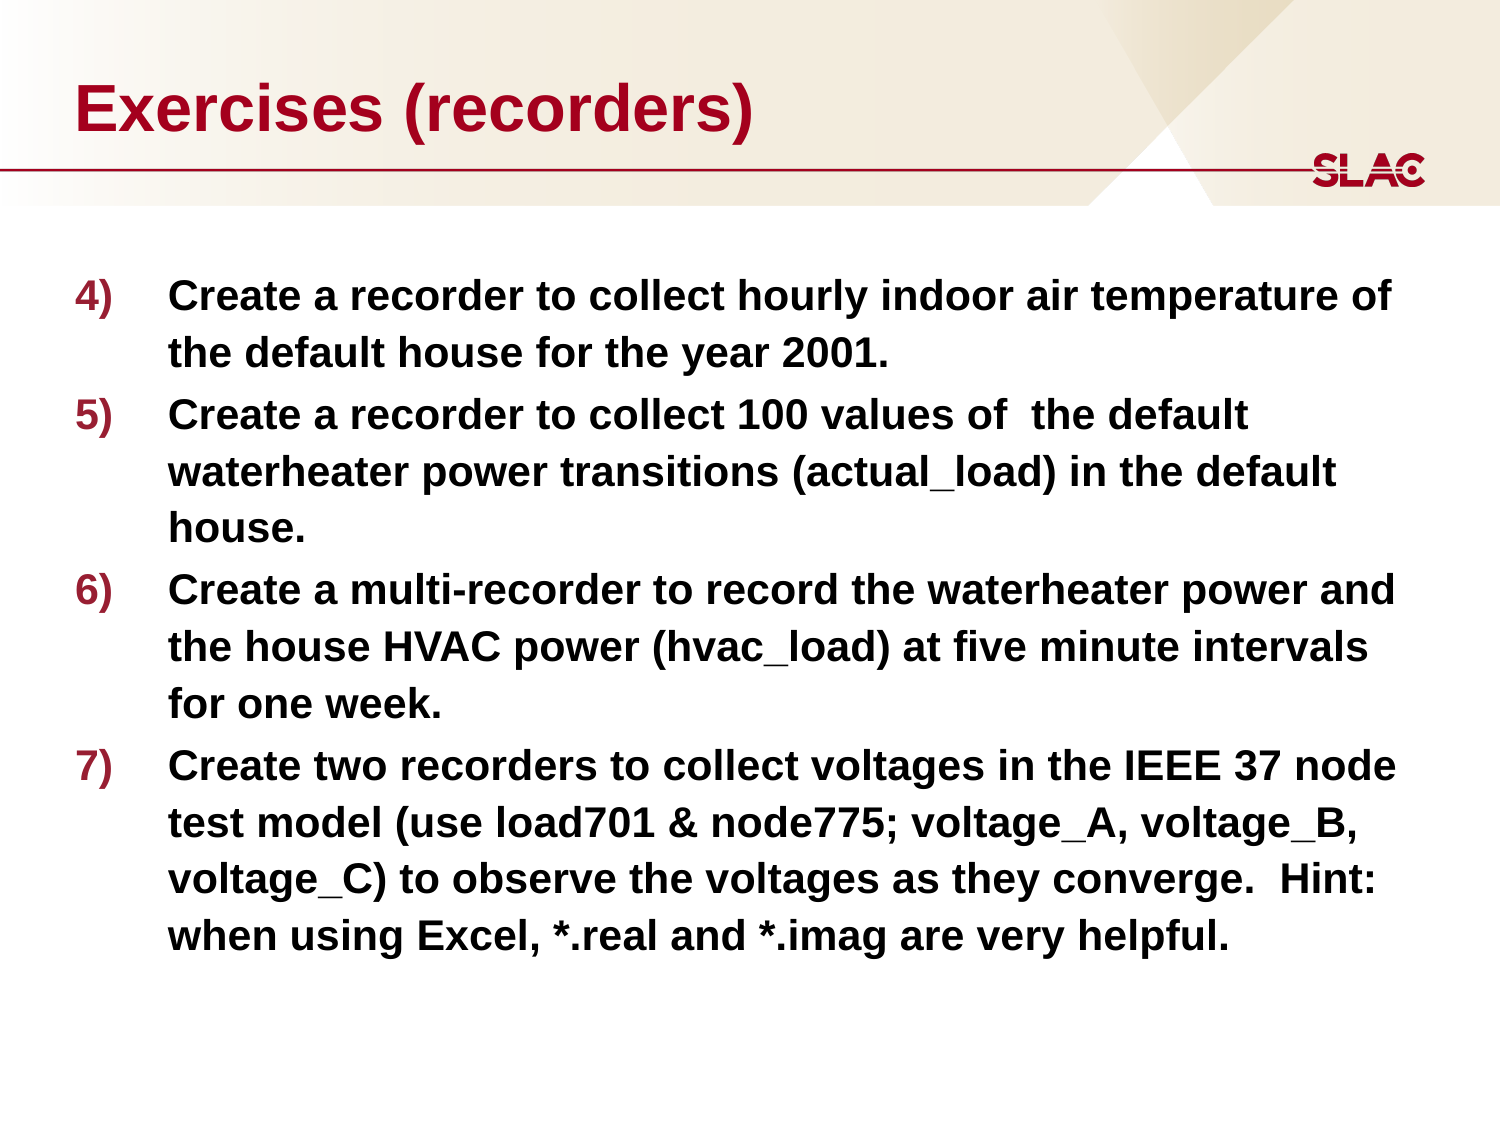

# Exercises (recorders)
Create a recorder to collect hourly indoor air temperature of the default house for the year 2001.
Create a recorder to collect 100 values of  the default waterheater power transitions (actual_load) in the default house.
Create a multi-recorder to record the waterheater power and the house HVAC power (hvac_load) at five minute intervals for one week.
Create two recorders to collect voltages in the IEEE 37 node test model (use load701 & node775; voltage_A, voltage_B, voltage_C) to observe the voltages as they converge.  Hint: when using Excel, *.real and *.imag are very helpful.